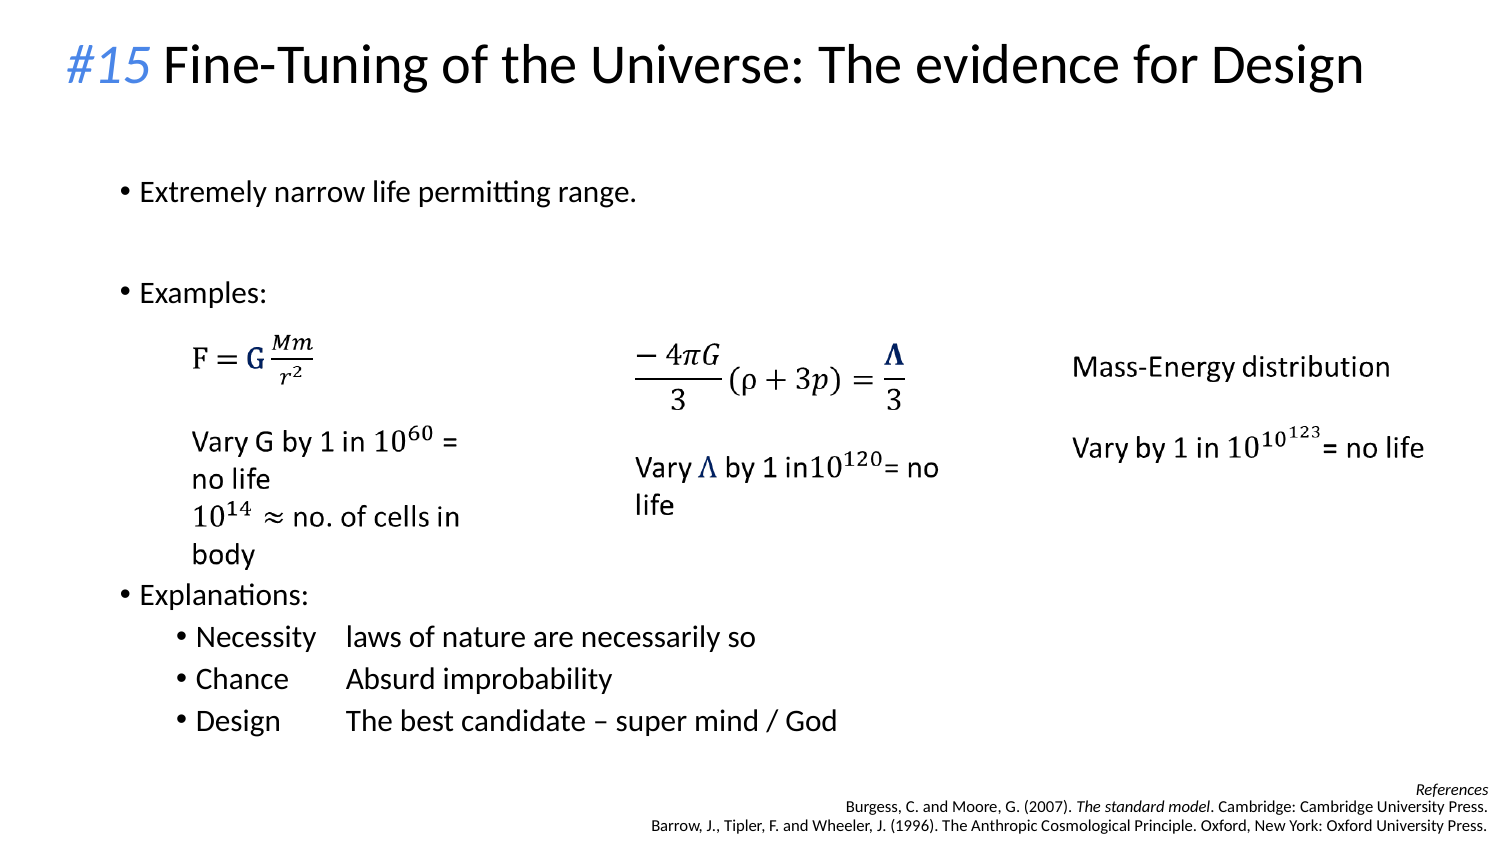

#15 Fine-Tuning of the Universe: The evidence for Design
Extremely narrow life permitting range.

Examples:

Explanations:
Necessity	laws of nature are necessarily so
Chance 	Absurd improbability
Design	The best candidate – super mind / God

References
Burgess, C. and Moore, G. (2007). The standard model. Cambridge: Cambridge University Press.
Barrow, J., Tipler, F. and Wheeler, J. (1996). The Anthropic Cosmological Principle. Oxford, New York: Oxford University Press.